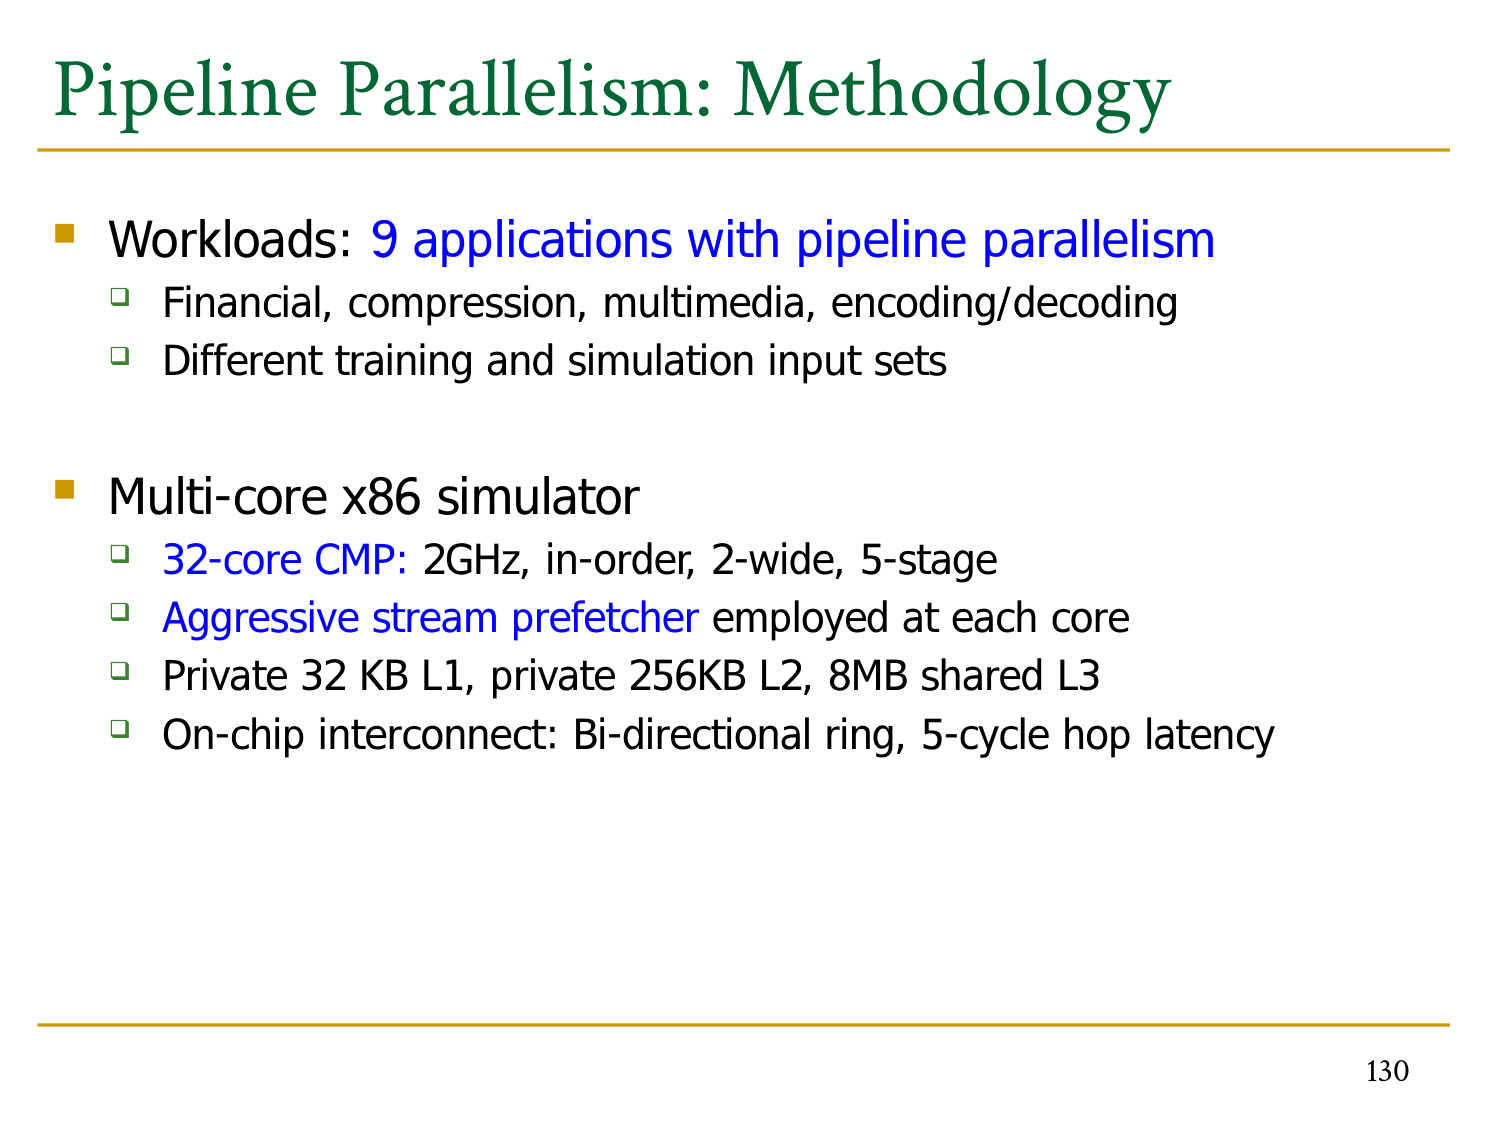

# Pipeline Parallelism: Methodology
Workloads: 9 applications with pipeline parallelism
Financial, compression, multimedia, encoding/decoding
Different training and simulation input sets

Multi-core x86 simulator
32-core CMP: 2GHz, in-order, 2-wide, 5-stage
Aggressive stream prefetcher employed at each core
Private 32 KB L1, private 256KB L2, 8MB shared L3
On-chip interconnect: Bi-directional ring, 5-cycle hop latency
130